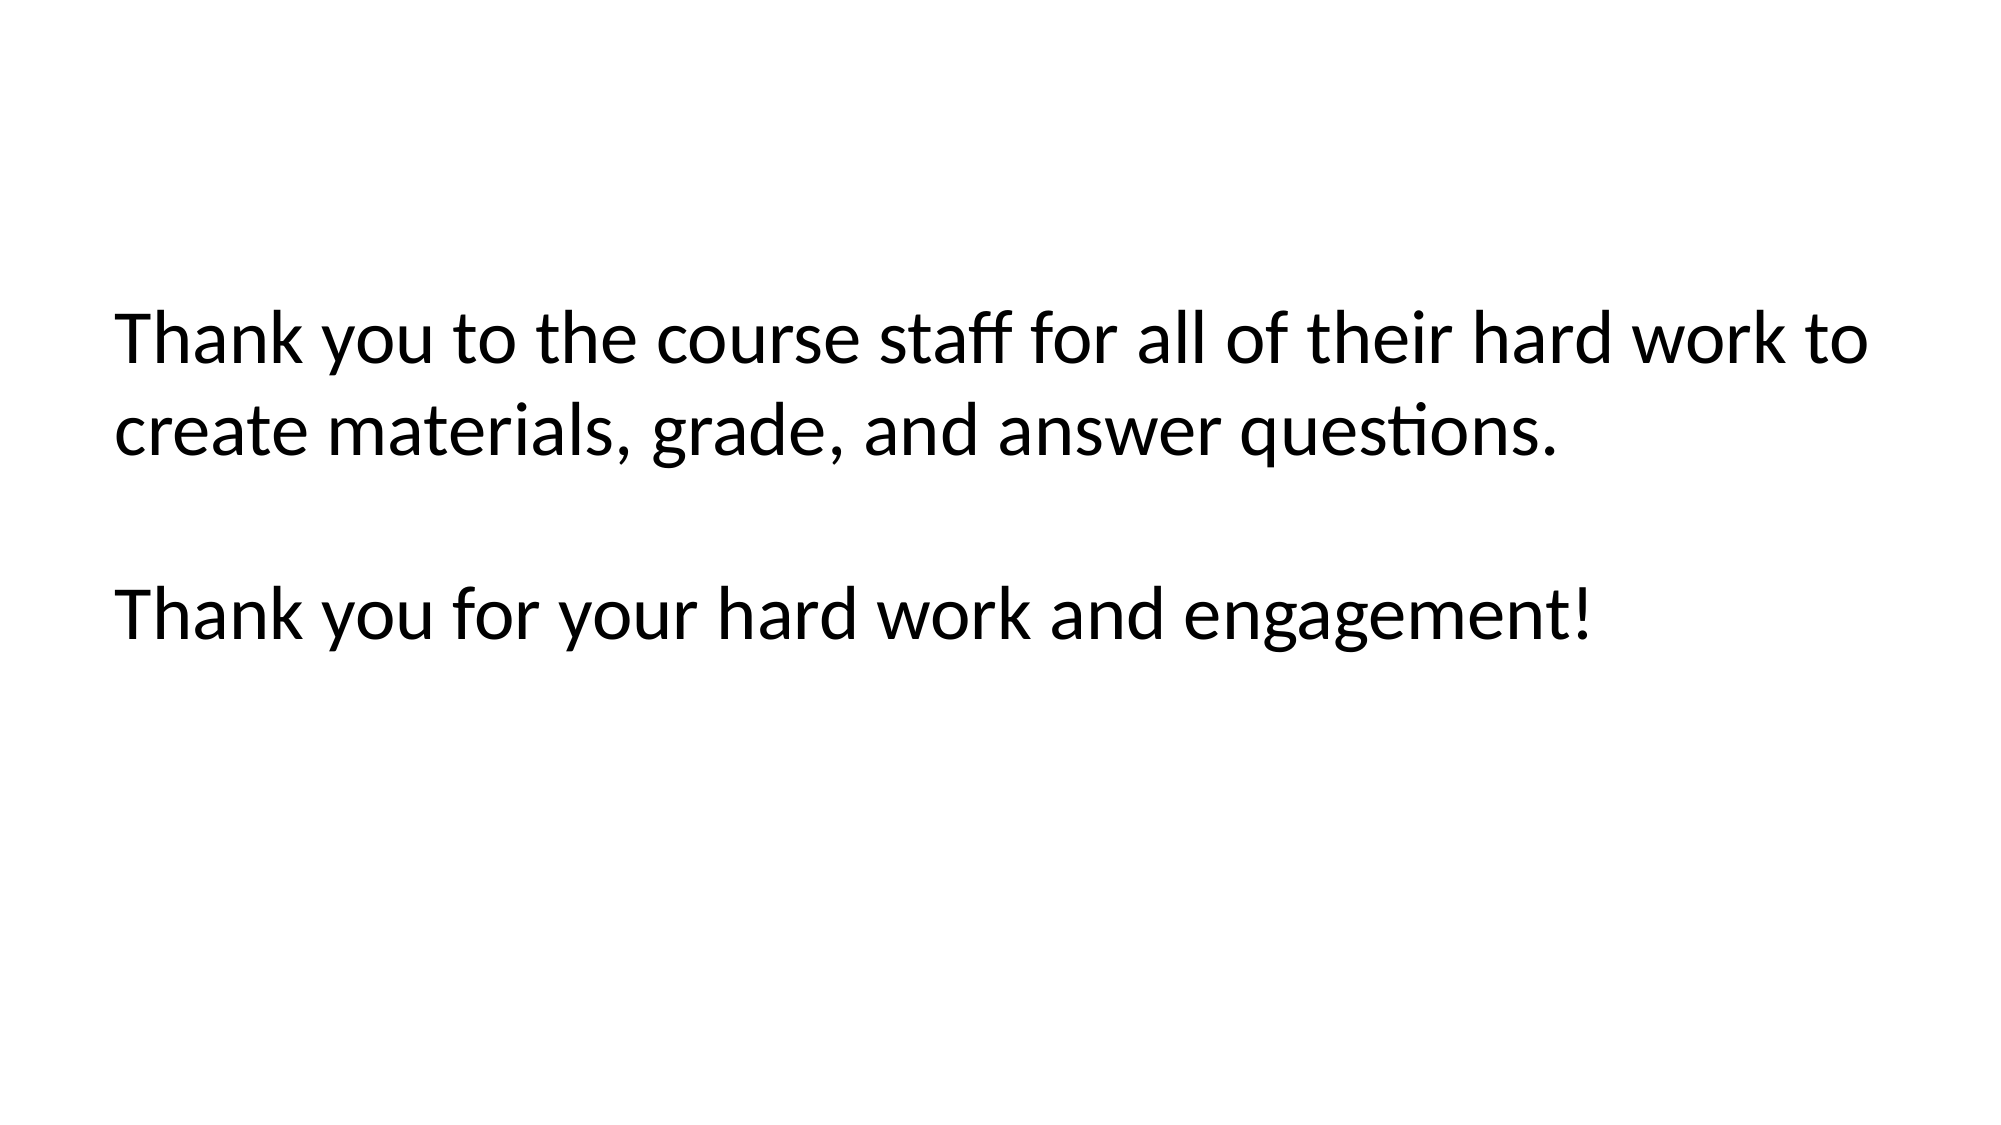

# Thank you to the course staff for all of their hard work to create materials, grade, and answer questions. Thank you for your hard work and engagement!